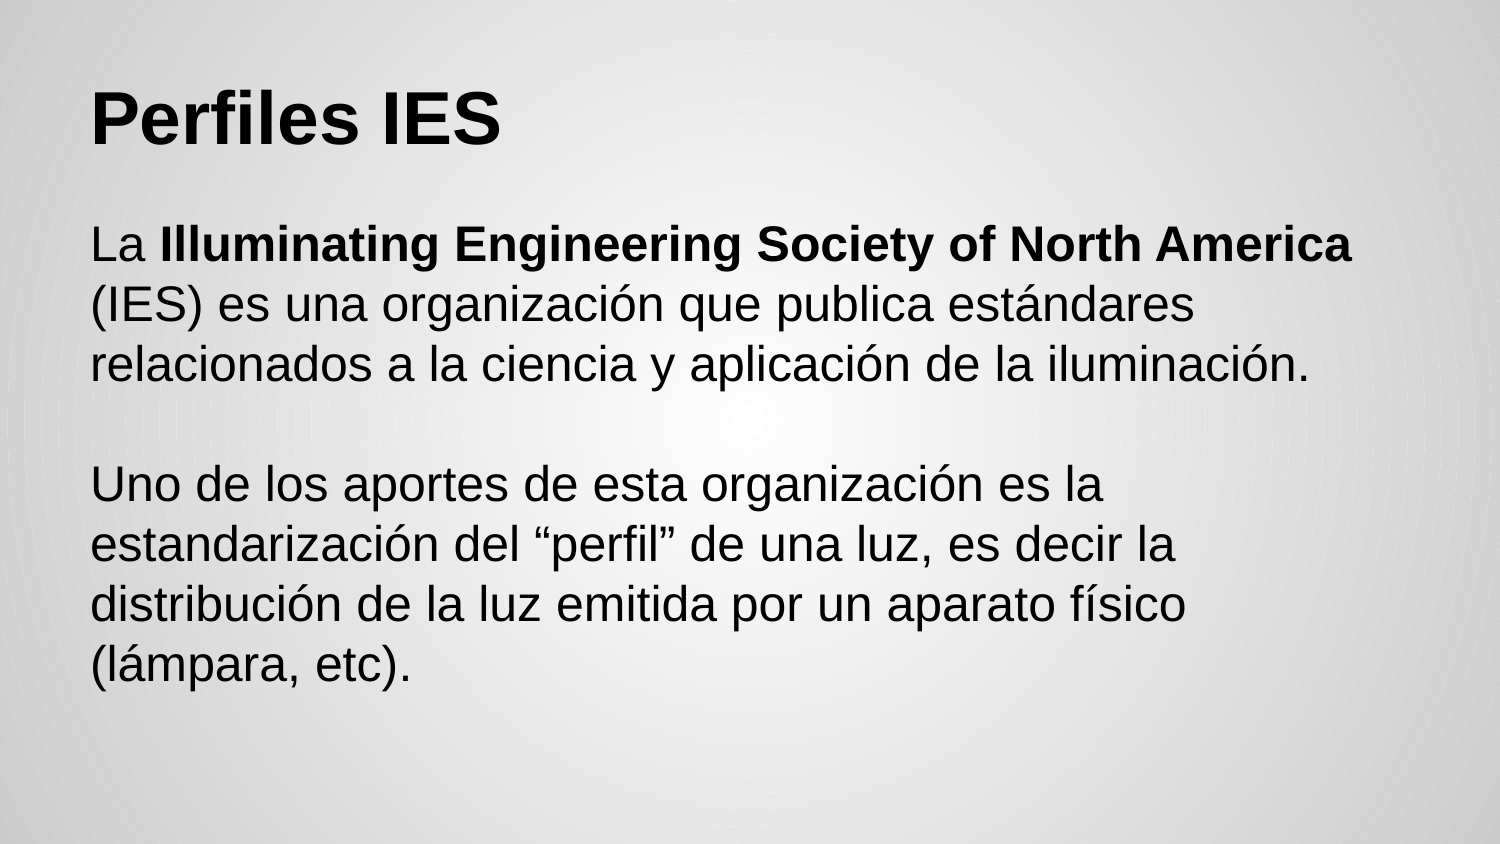

# Perfiles IES
La Illuminating Engineering Society of North America (IES) es una organización que publica estándares relacionados a la ciencia y aplicación de la iluminación.

Uno de los aportes de esta organización es la estandarización del “perfil” de una luz, es decir la distribución de la luz emitida por un aparato físico (lámpara, etc).